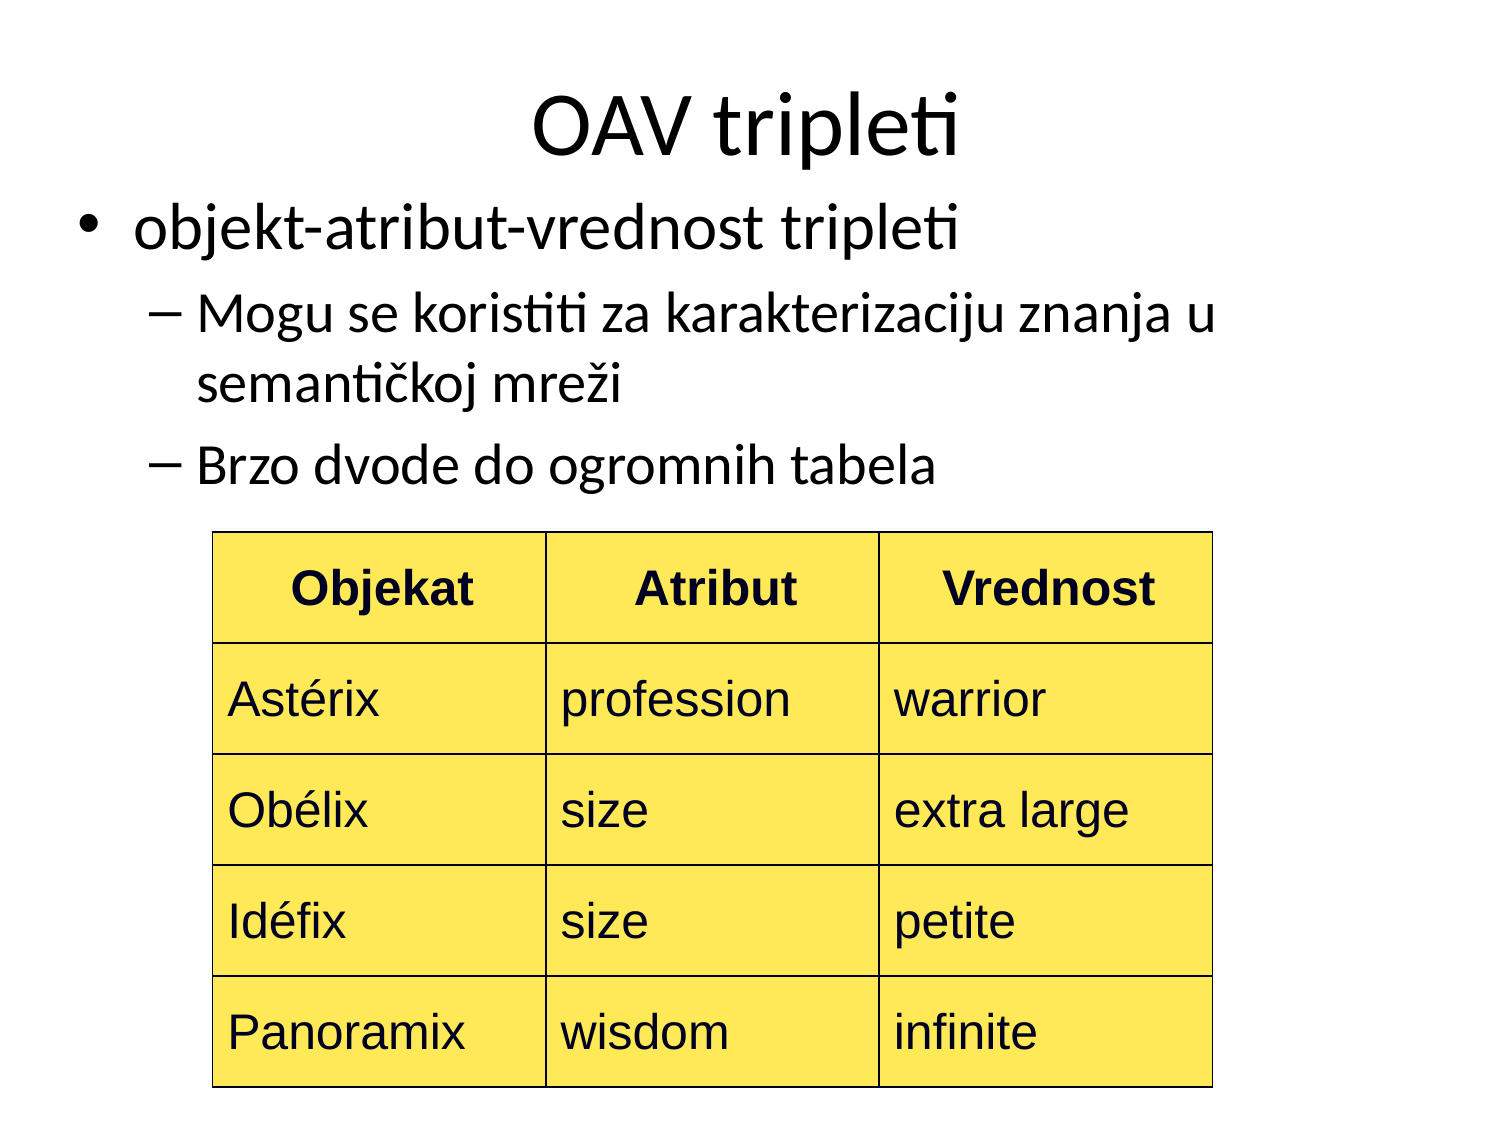

# OAV tripleti
objekt-atribut-vrednost tripleti
Mogu se koristiti za karakterizaciju znanja u semantičkoj mreži
Brzo dvode do ogromnih tabela
| Objekat | Atribut | Vrednost |
| --- | --- | --- |
| Astérix | profession | warrior |
| Obélix | size | extra large |
| Idéfix | size | petite |
| Panoramix | wisdom | infinite |